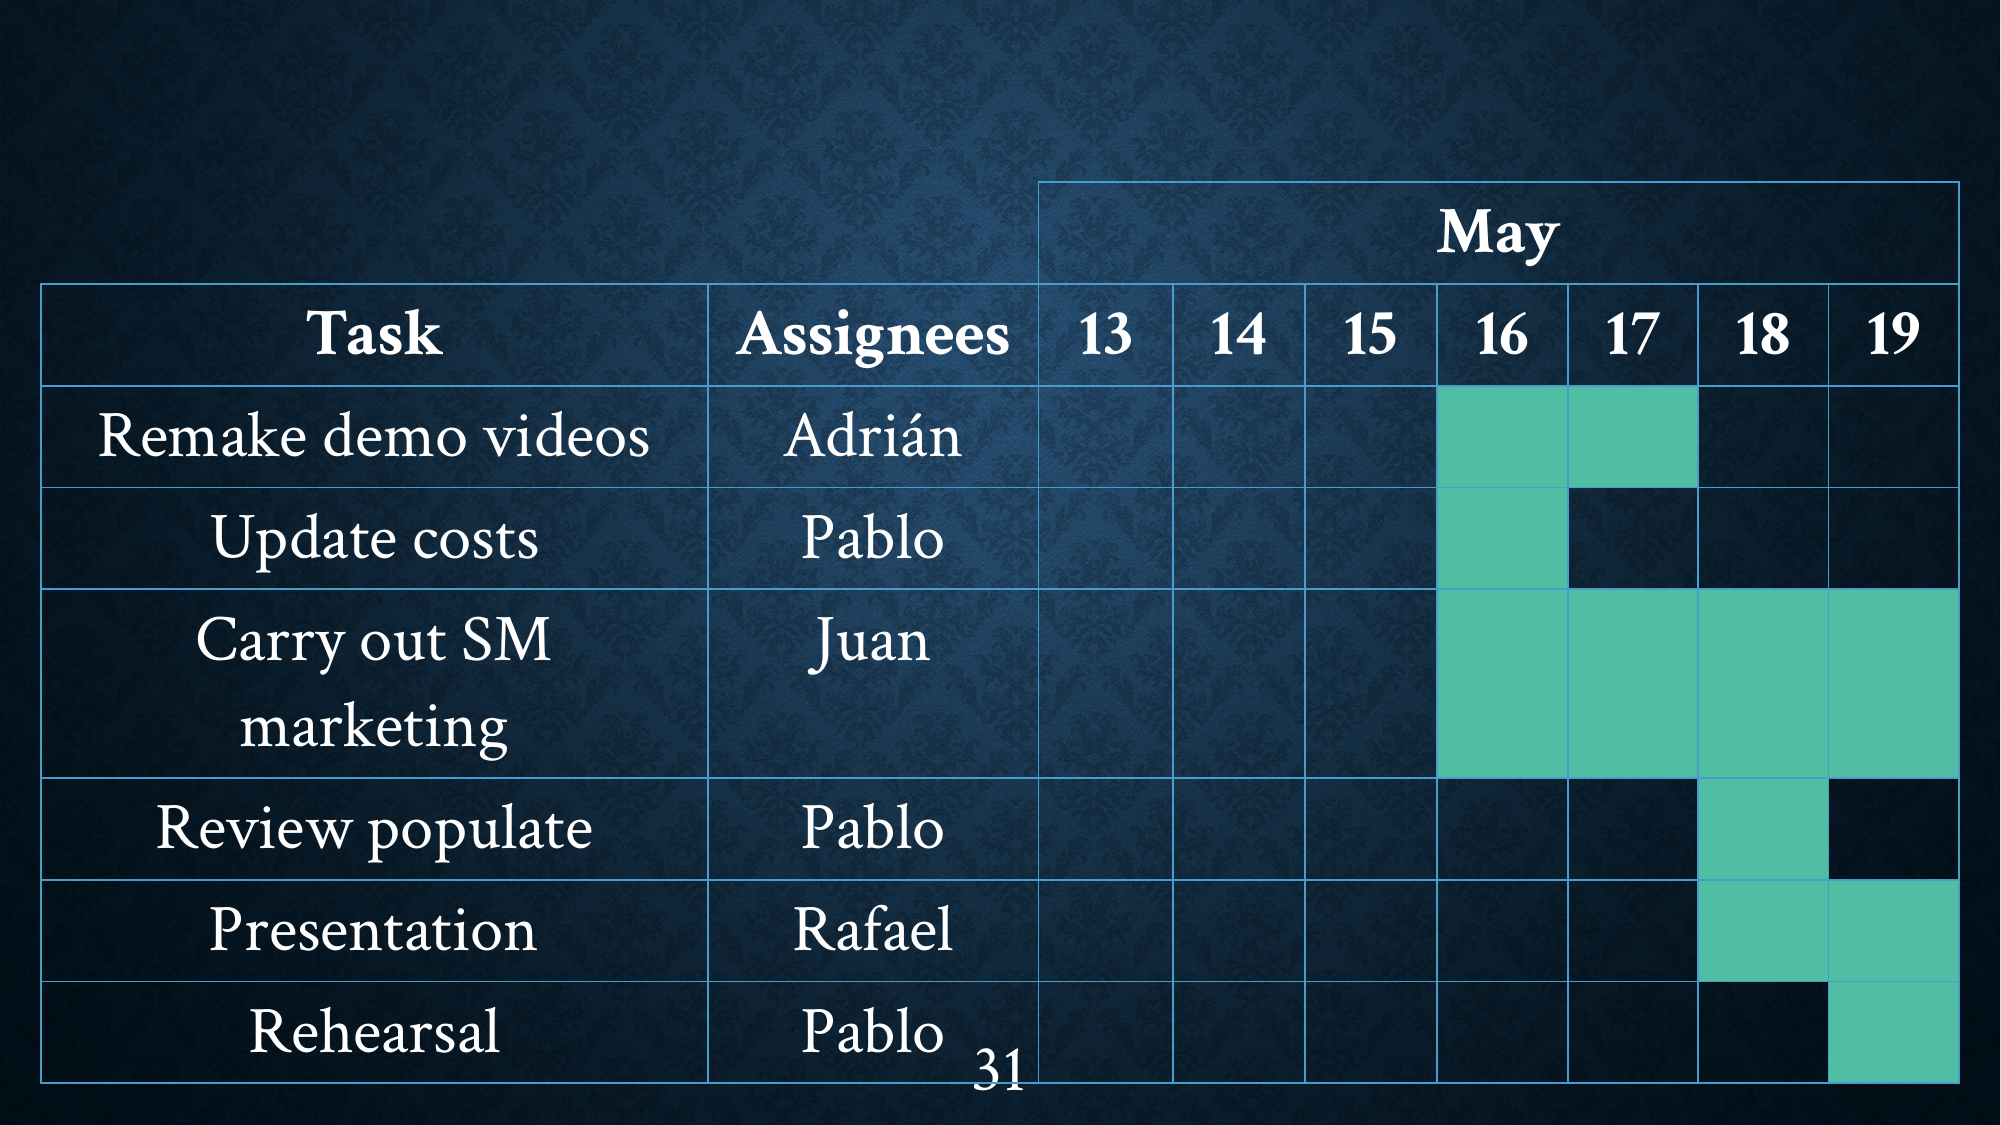

|  |  | May |  |  |  |  |  |  |
| --- | --- | --- | --- | --- | --- | --- | --- | --- |
| Task | Assignees | 13 | 14 | 15 | 16 | 17 | 18 | 19 |
| Remake demo videos | Adrián |  |  |  |  |  |  |  |
| Update costs | Pablo |  |  |  |  |  |  |  |
| Carry out SM marketing | Juan |  |  |  |  |  |  |  |
| Review populate | Pablo |  |  |  |  |  |  |  |
| Presentation | Rafael |  |  |  |  |  |  |  |
| Rehearsal | Pablo |  |  |  |  |  |  |  |
31